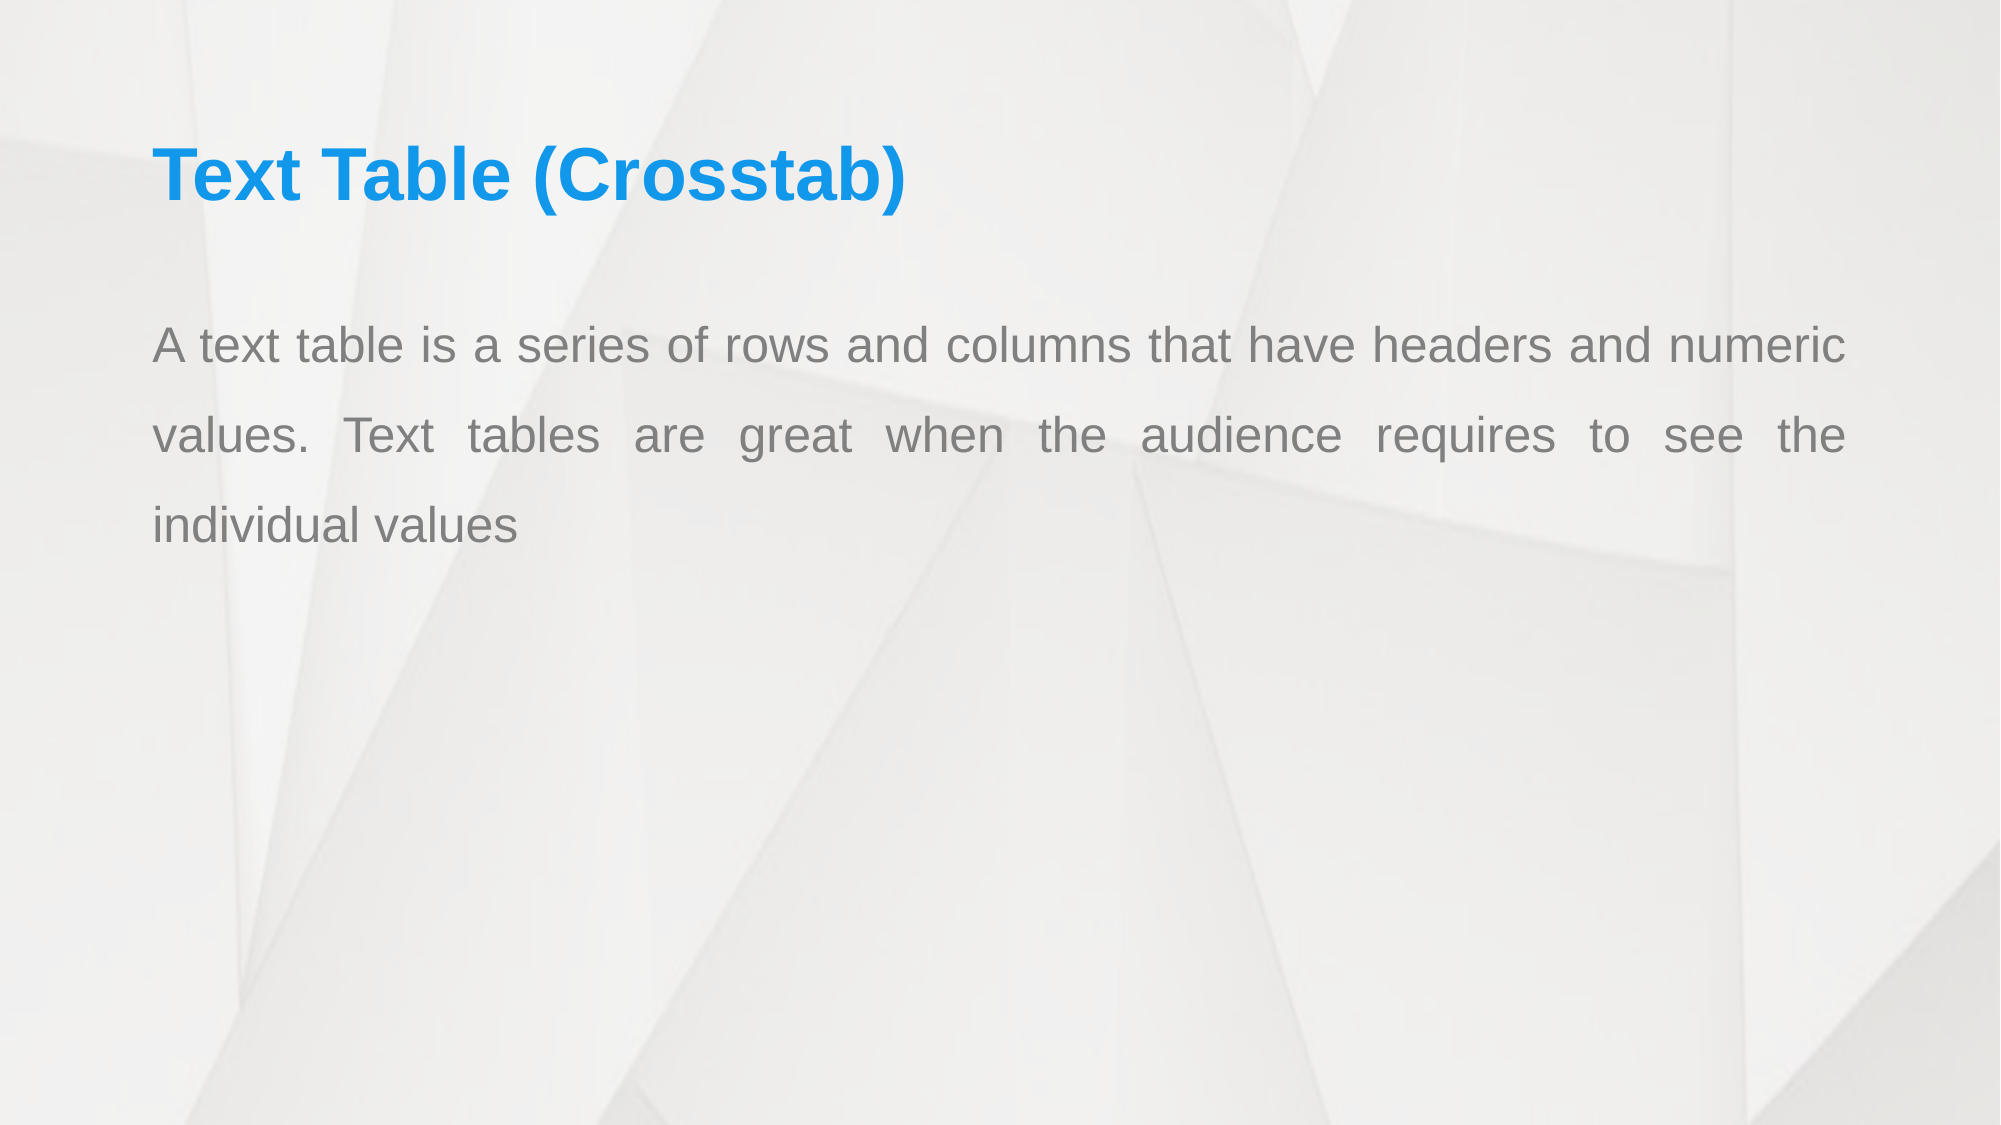

# Text Table (Crosstab)
A text table is a series of rows and columns that have headers and numeric values. Text tables are great when the audience requires to see the individual values